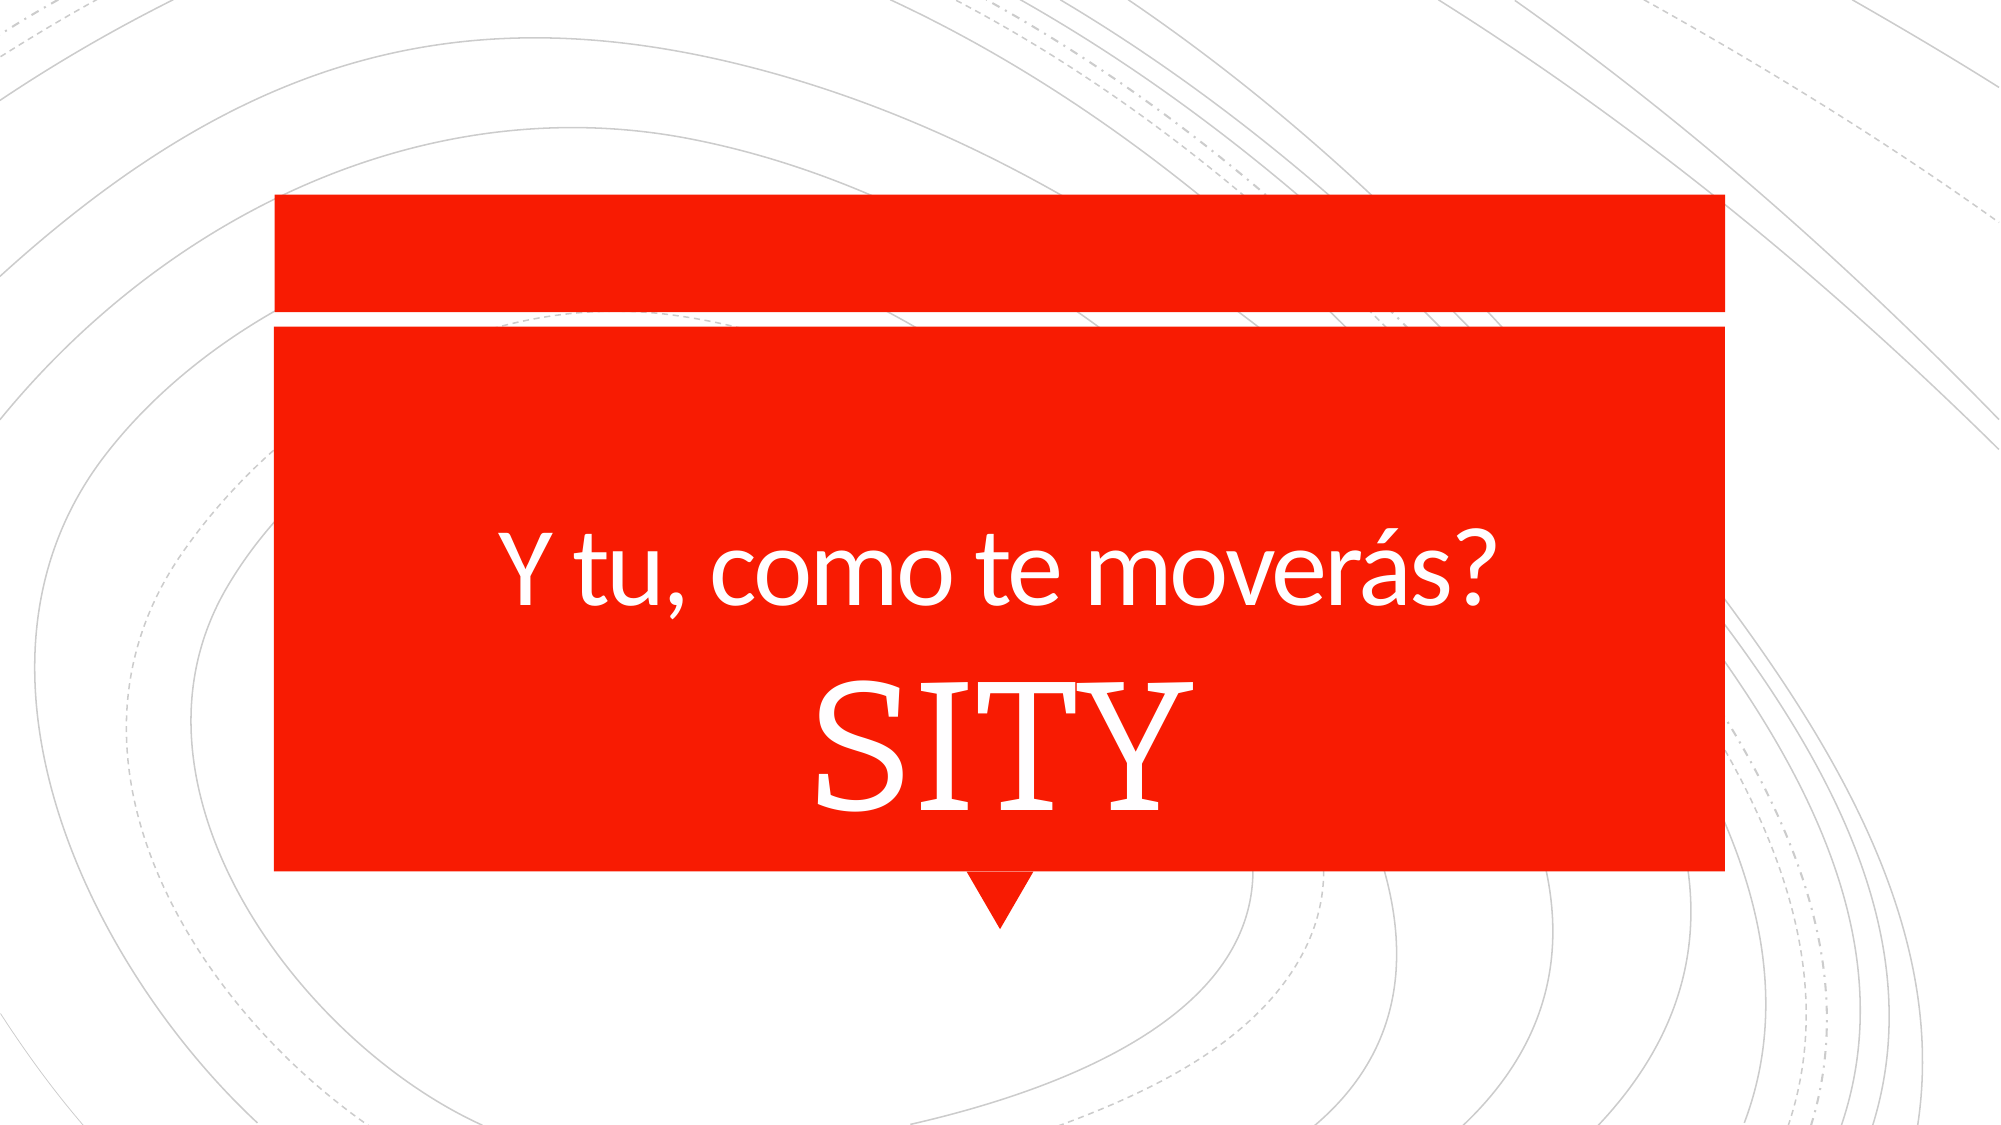

# Y tu, como te moverás?
SITY